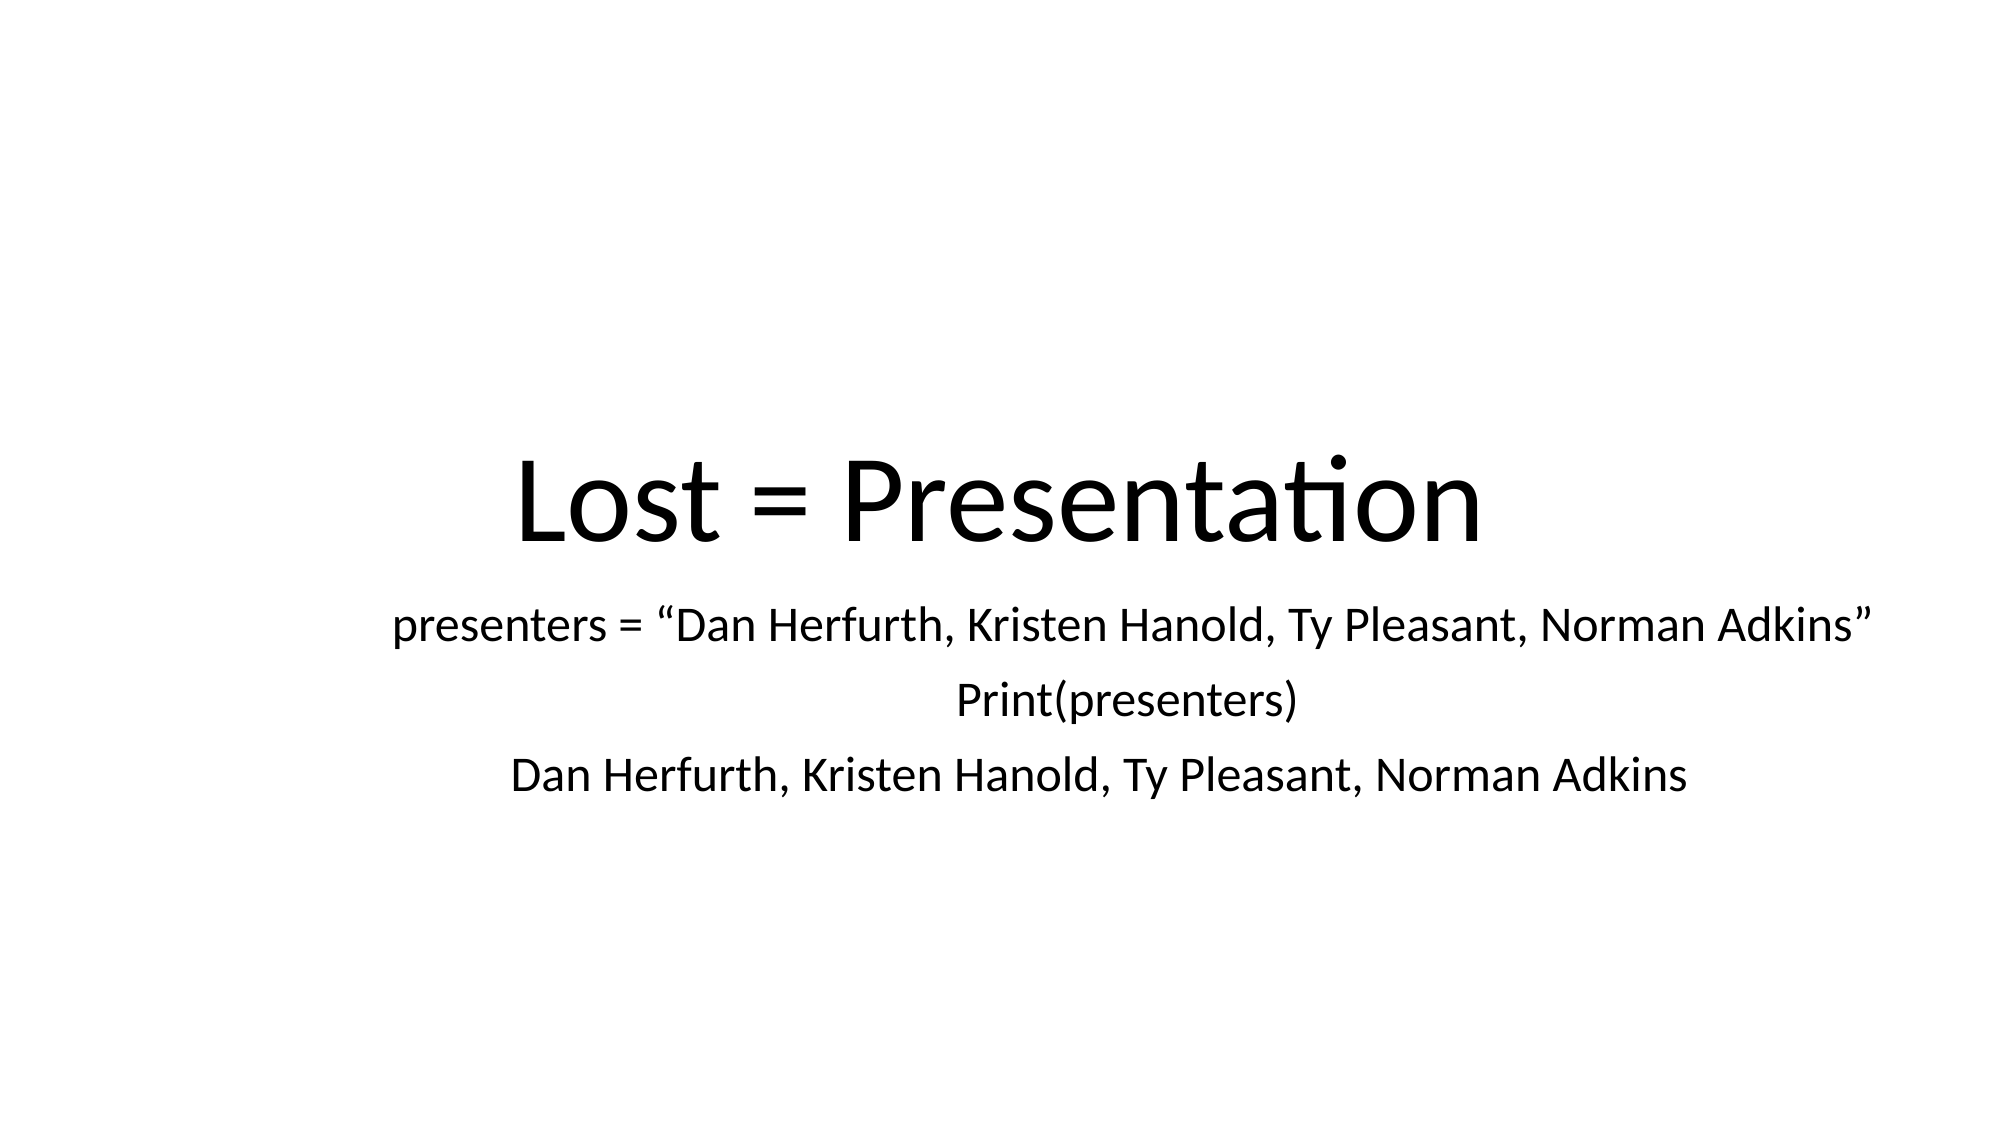

# Lost = Presentation
      presenters = “Dan Herfurth, Kristen Hanold, Ty Pleasant, Norman Adkins”
      Print(presenters)
Dan Herfurth, Kristen Hanold, Ty Pleasant, Norman Adkins